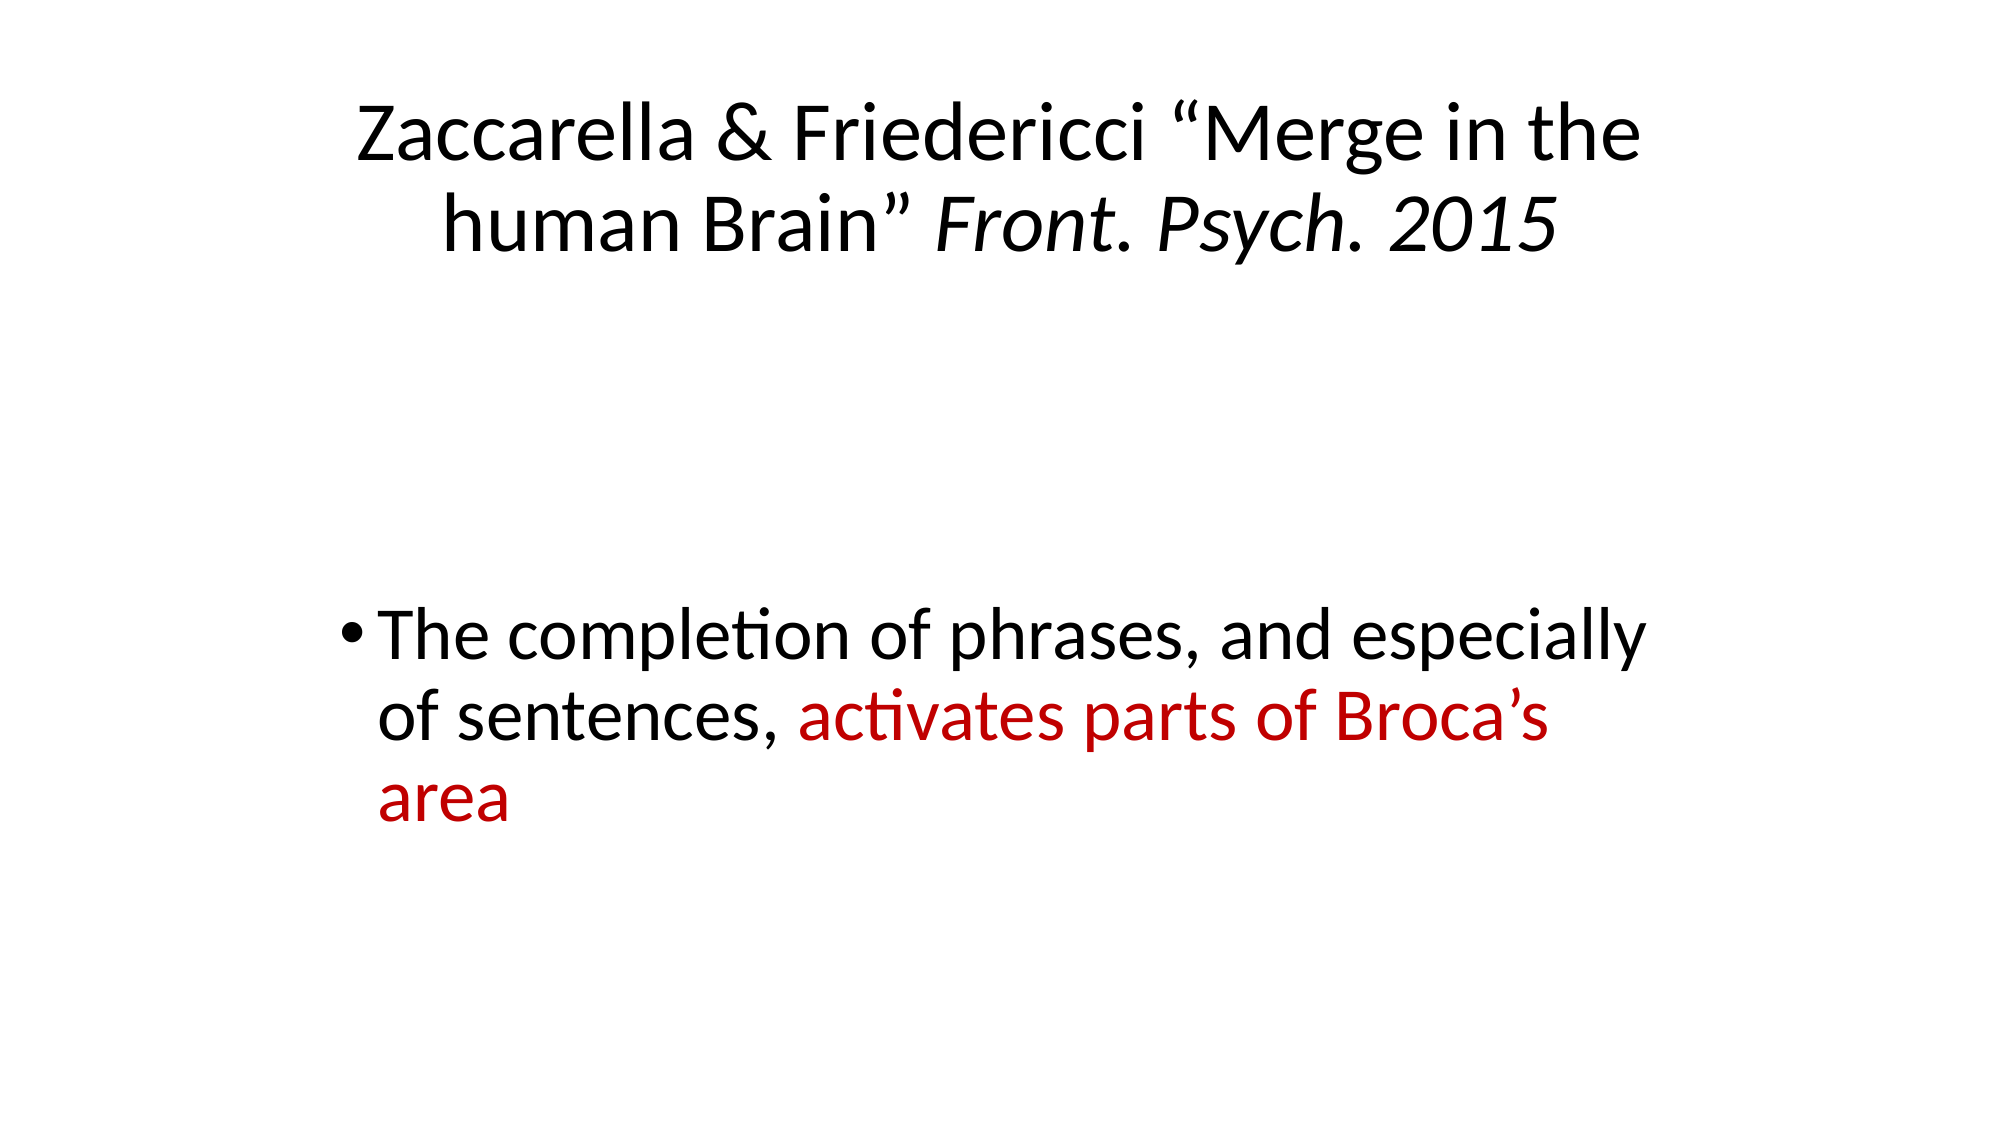

# Zaccarella & Friedericci “Merge in the human Brain” Front. Psych. 2015

The completion of phrases, and especially of sentences, activates parts of Broca’s area